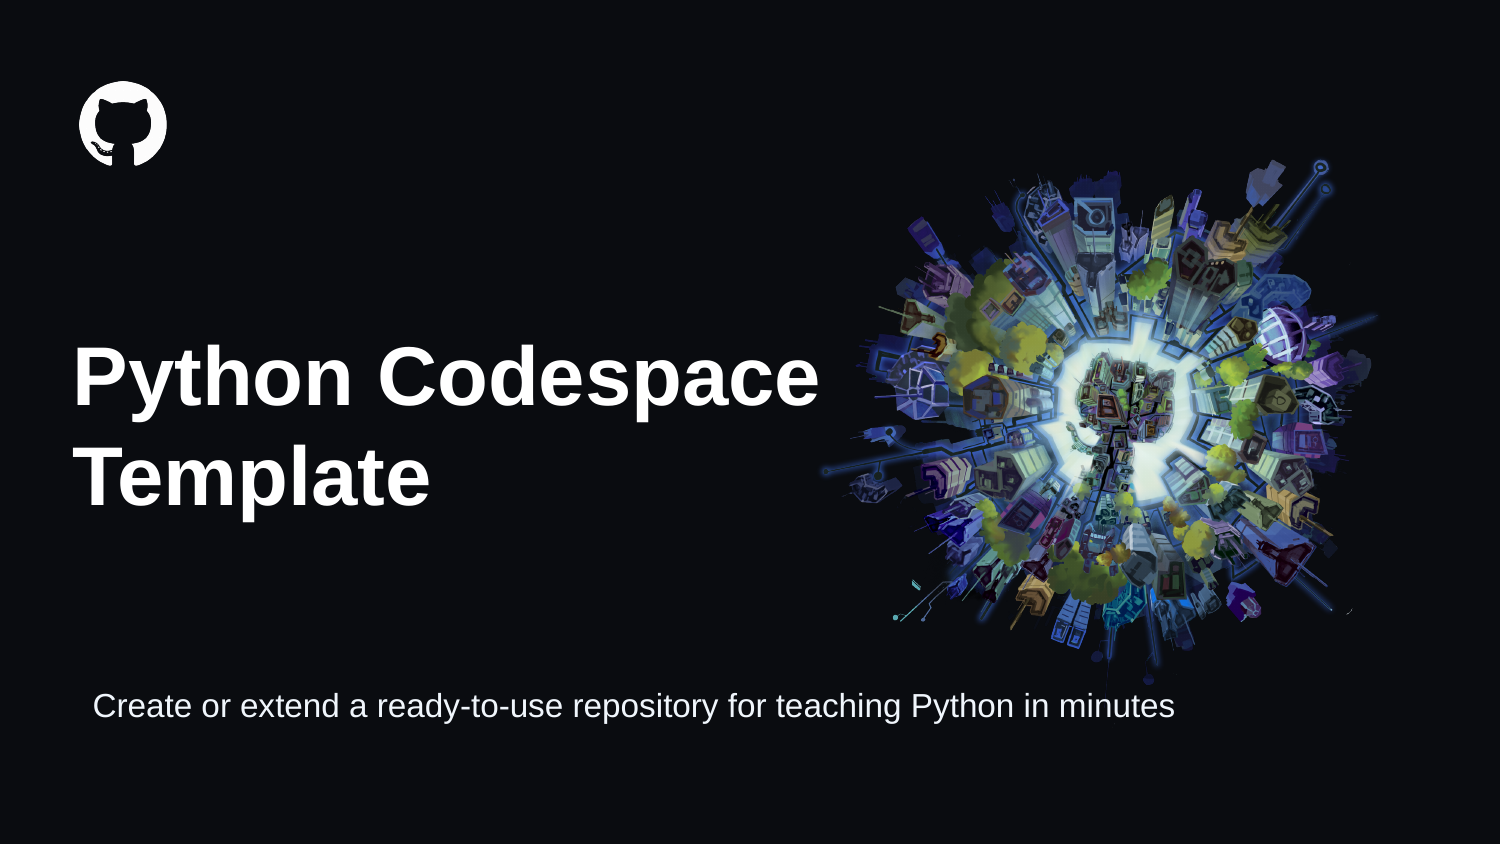

# Python Codespace Template
Create or extend a ready-to-use repository for teaching Python in minutes